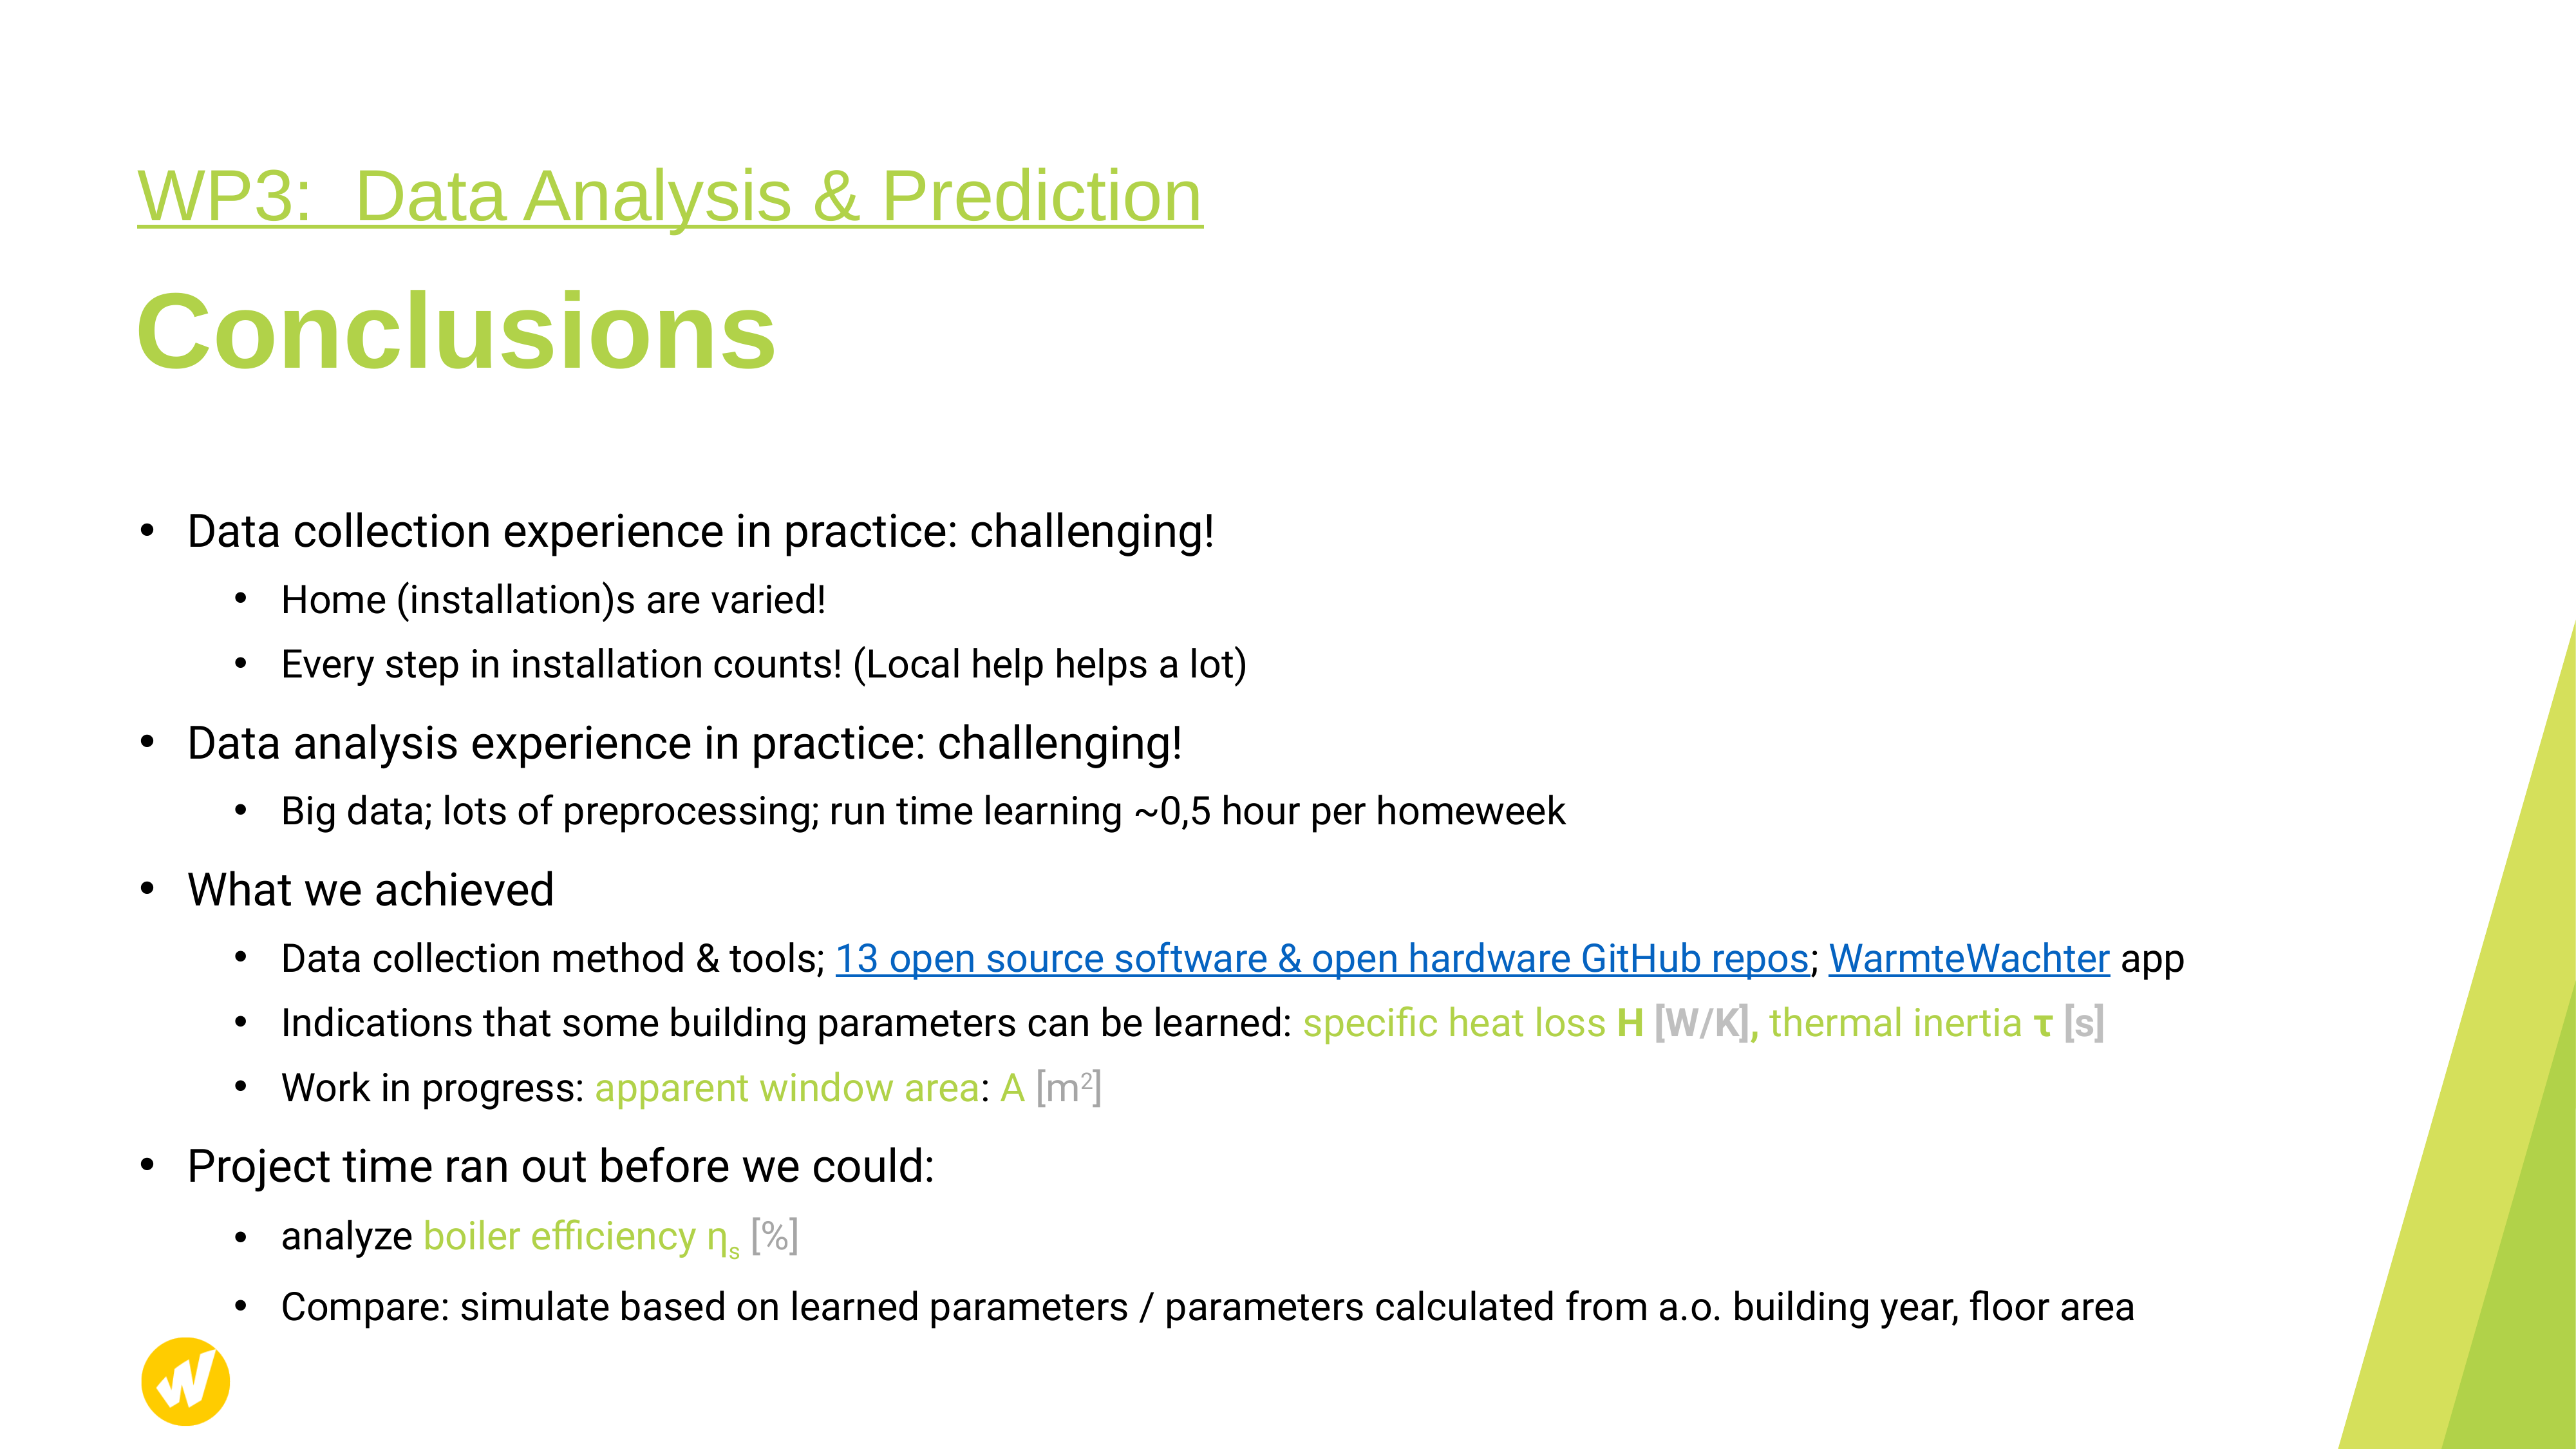

WP3:  Data Analysis & Prediction
# Conclusions
Data collection experience in practice: challenging!
Home (installation)s are varied!
Every step in installation counts! (Local help helps a lot)
Data analysis experience in practice: challenging!
Big data; lots of preprocessing; run time learning ~0,5 hour per homeweek
What we achieved
Data collection method & tools; 13 open source software & open hardware GitHub repos; WarmteWachter app
Indications that some building parameters can be learned: specific heat loss H [W/K], thermal inertia τ [s]
Work in progress: apparent window area: A [m2]
Project time ran out before we could:
analyze boiler efficiency ηs [%]
Compare: simulate based on learned parameters / parameters calculated from a.o. building year, floor area